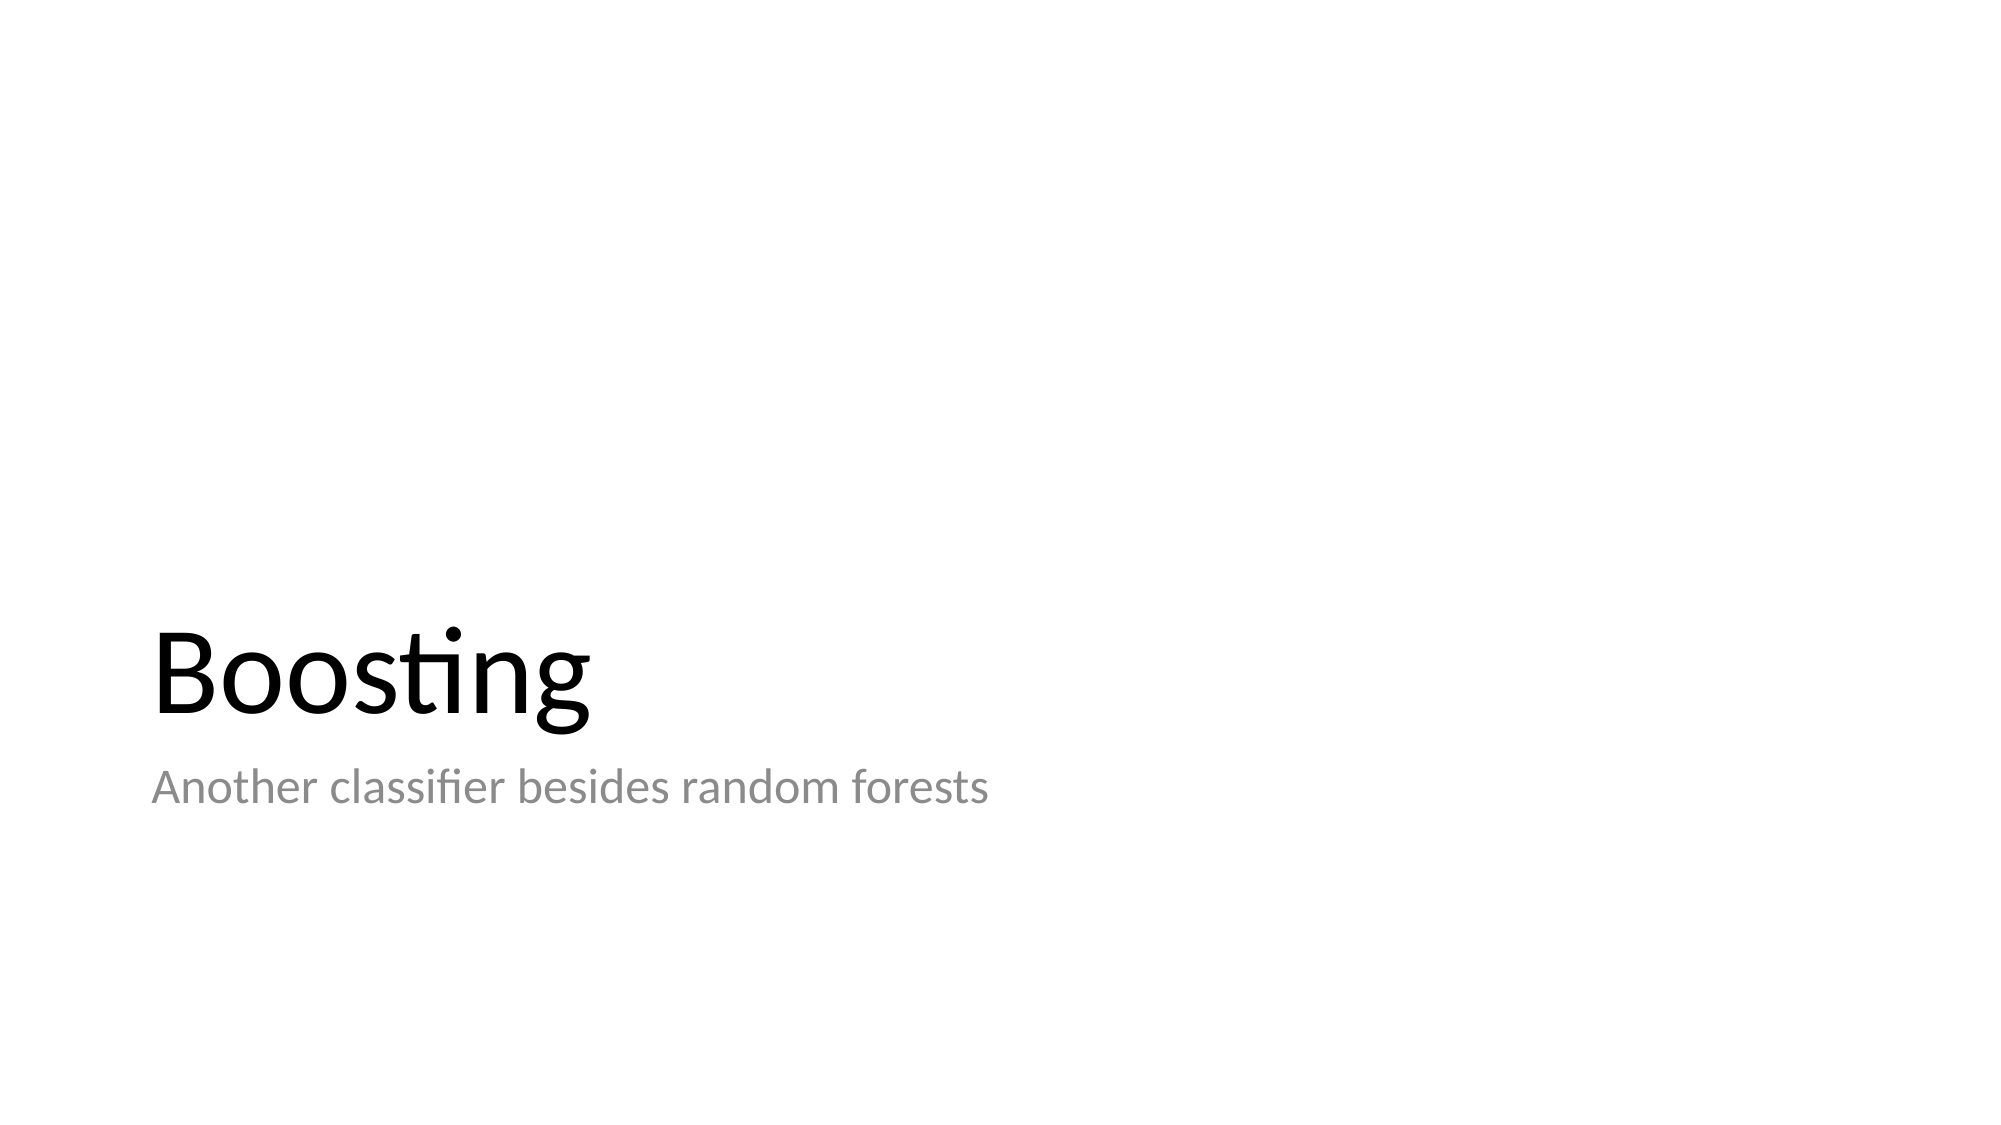

# Boosting
Another classifier besides random forests